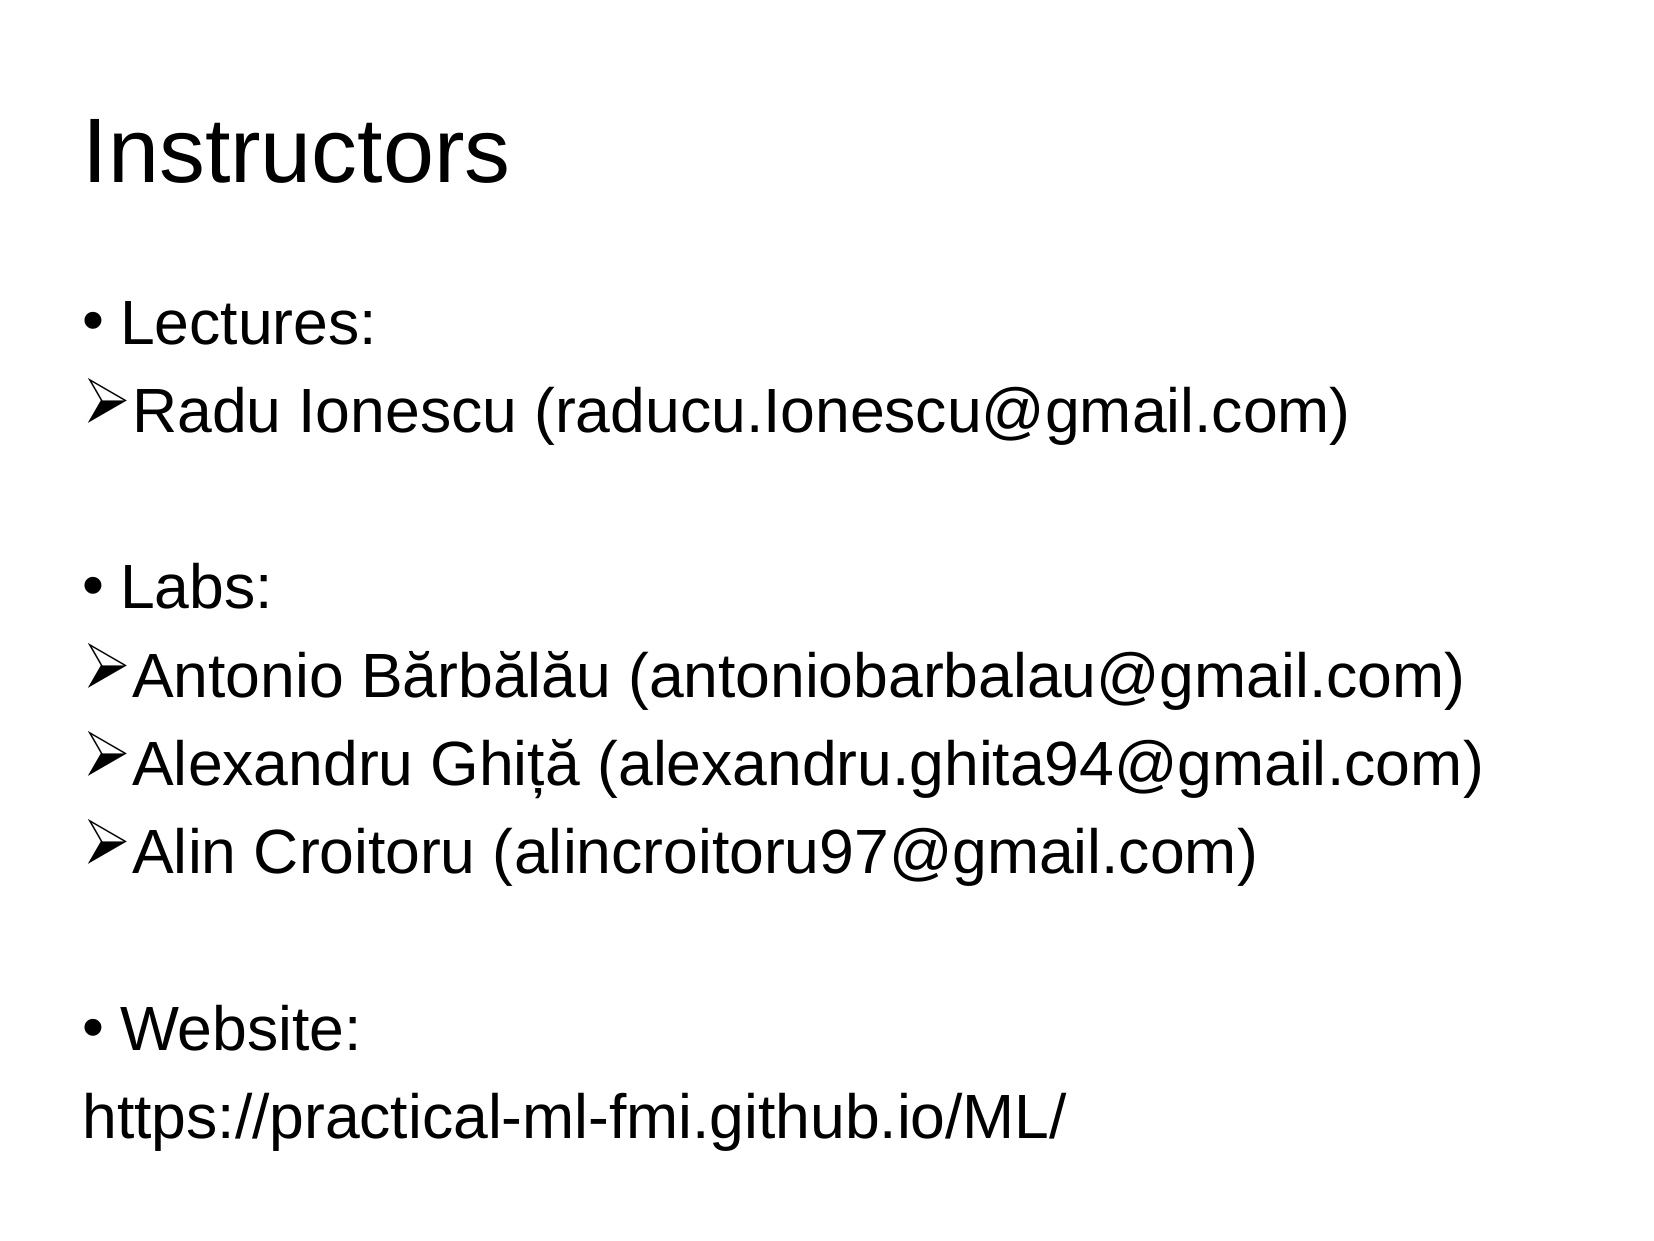

# Instructors
Lectures:
Radu Ionescu (raducu.Ionescu@gmail.com)

Labs:
Antonio Bărbălău (antoniobarbalau@gmail.com)
Alexandru Ghiță (alexandru.ghita94@gmail.com)
Alin Croitoru (alincroitoru97@gmail.com)

Website:
https://practical-ml-fmi.github.io/ML/